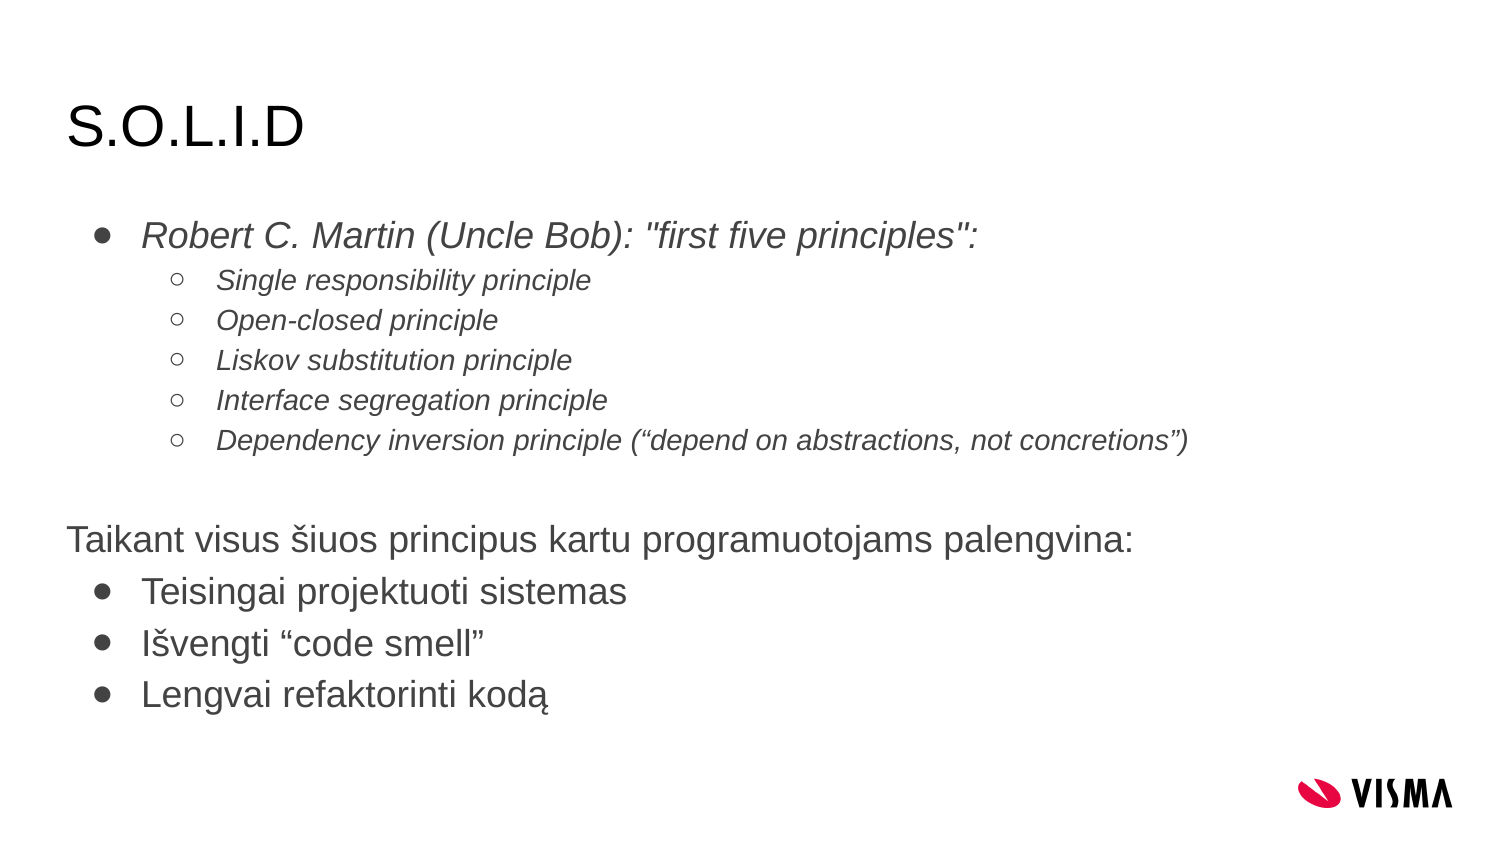

# S.O.L.I.D
Robert C. Martin (Uncle Bob): "first five principles":
Single responsibility principle
Open-closed principle
Liskov substitution principle
Interface segregation principle
Dependency inversion principle (“depend on abstractions, not concretions”)

Taikant visus šiuos principus kartu programuotojams palengvina:
Teisingai projektuoti sistemas
Išvengti “code smell”
Lengvai refaktorinti kodą